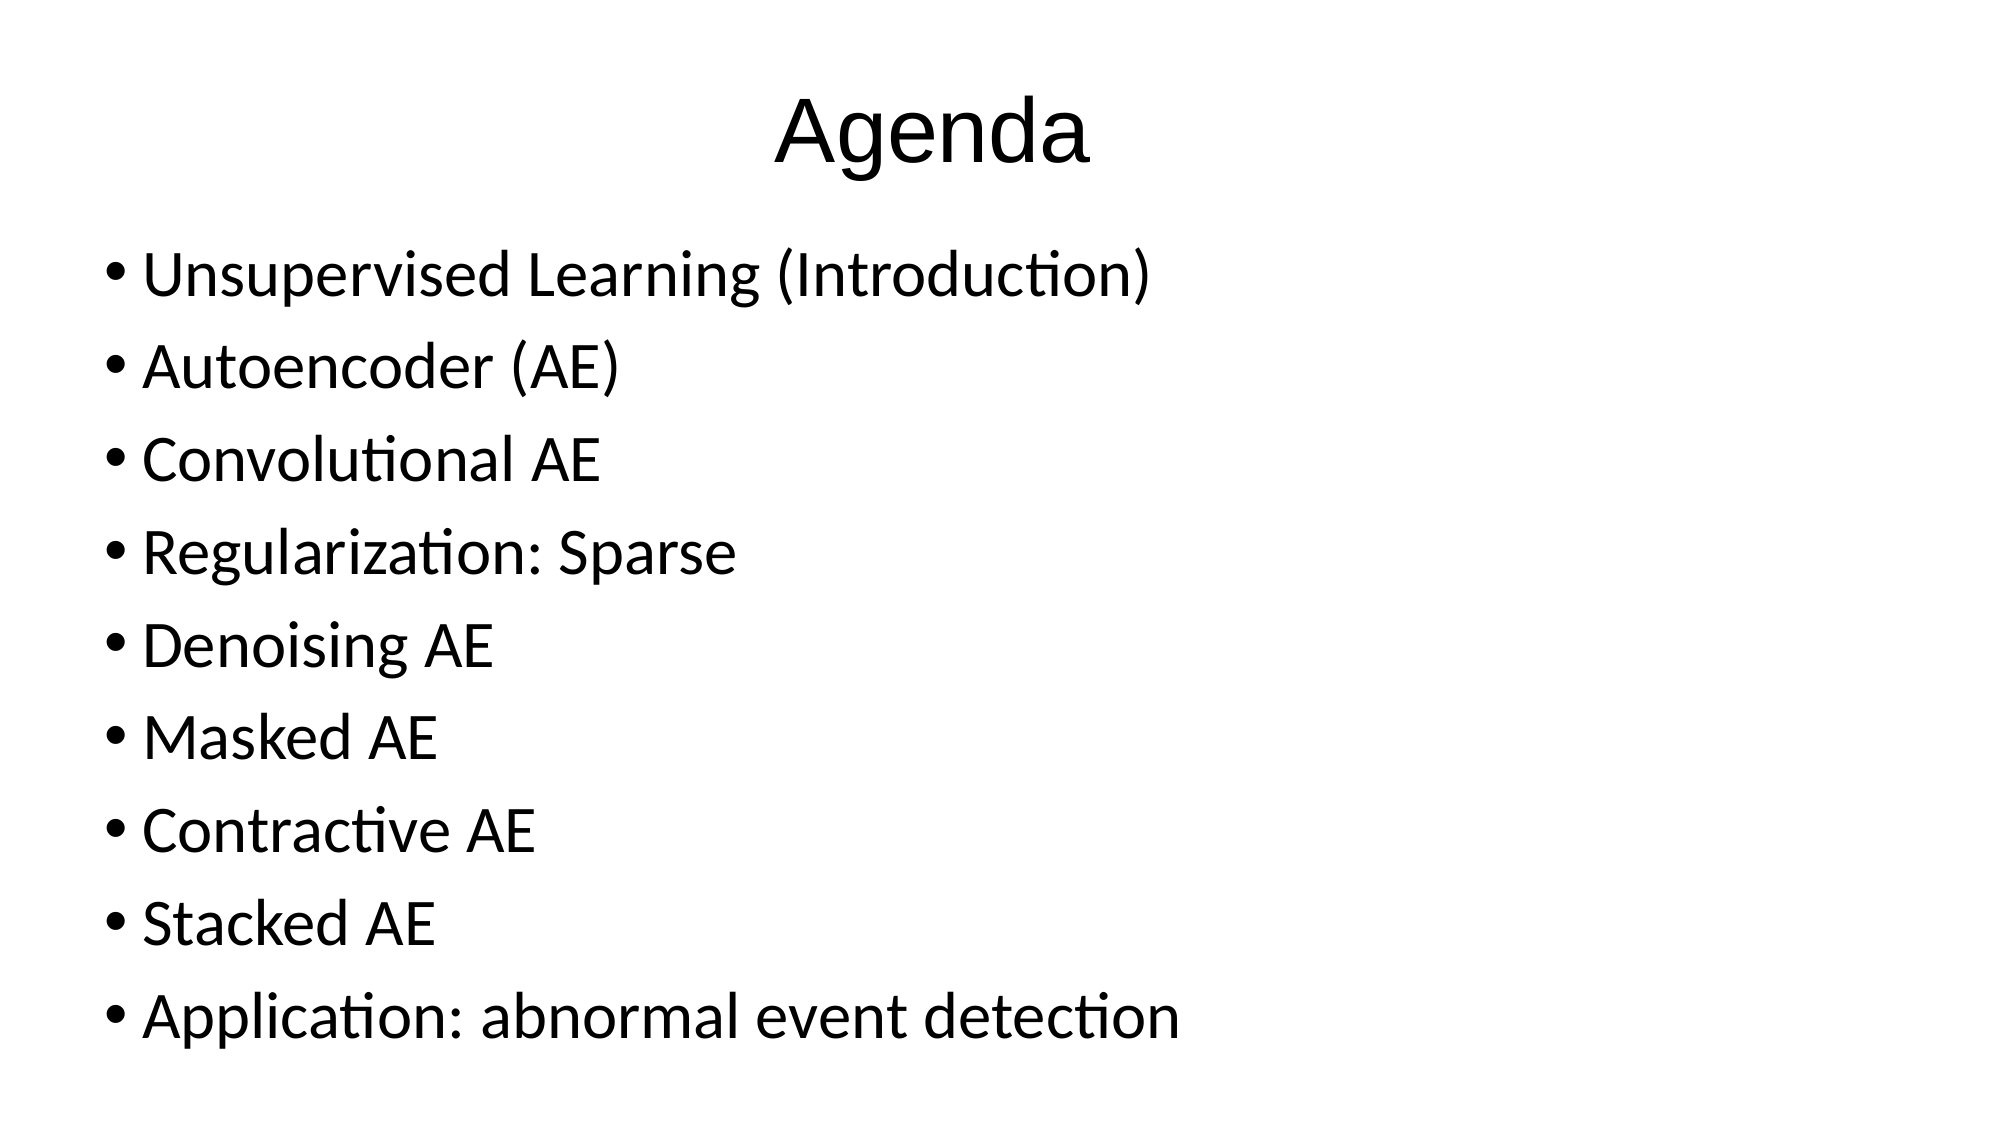

# Agenda
Unsupervised Learning (Introduction)
Autoencoder (AE)
Convolutional AE
Regularization: Sparse
Denoising AE
Masked AE
Contractive AE
Stacked AE
Application: abnormal event detection